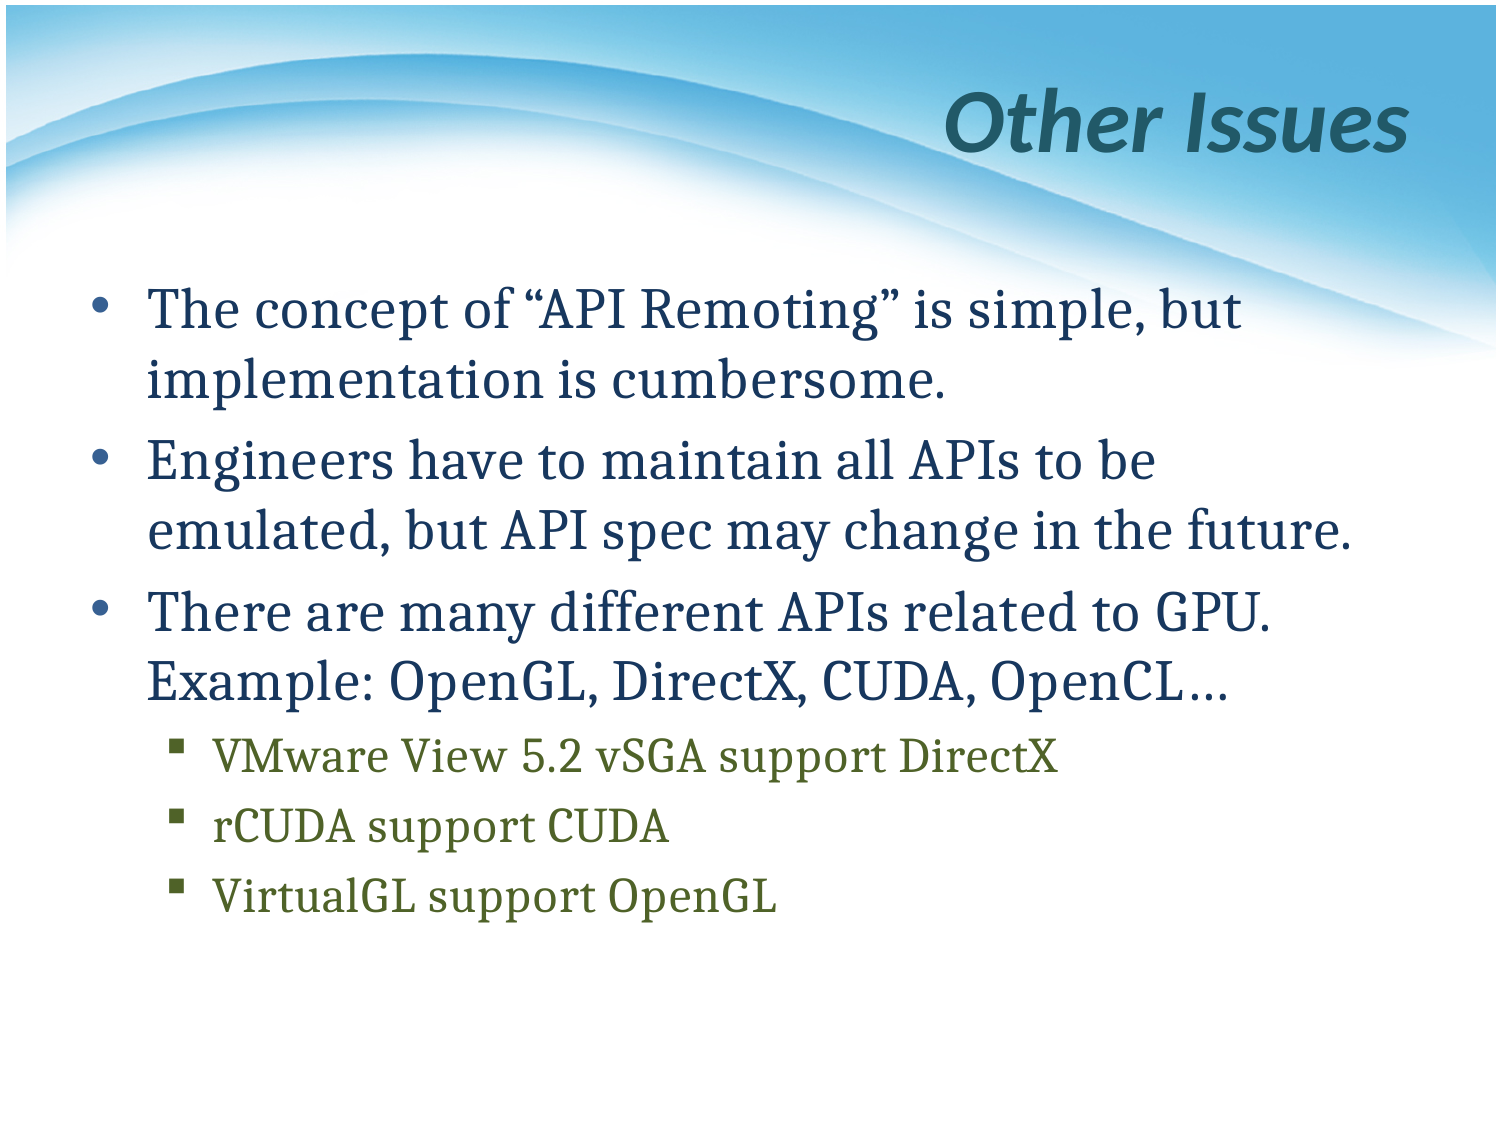

# Other Issues
The concept of “API Remoting” is simple, but implementation is cumbersome.
Engineers have to maintain all APIs to be emulated, but API spec may change in the future.
There are many different APIs related to GPU. Example: OpenGL, DirectX, CUDA, OpenCL…
VMware View 5.2 vSGA support DirectX
rCUDA support CUDA
VirtualGL support OpenGL